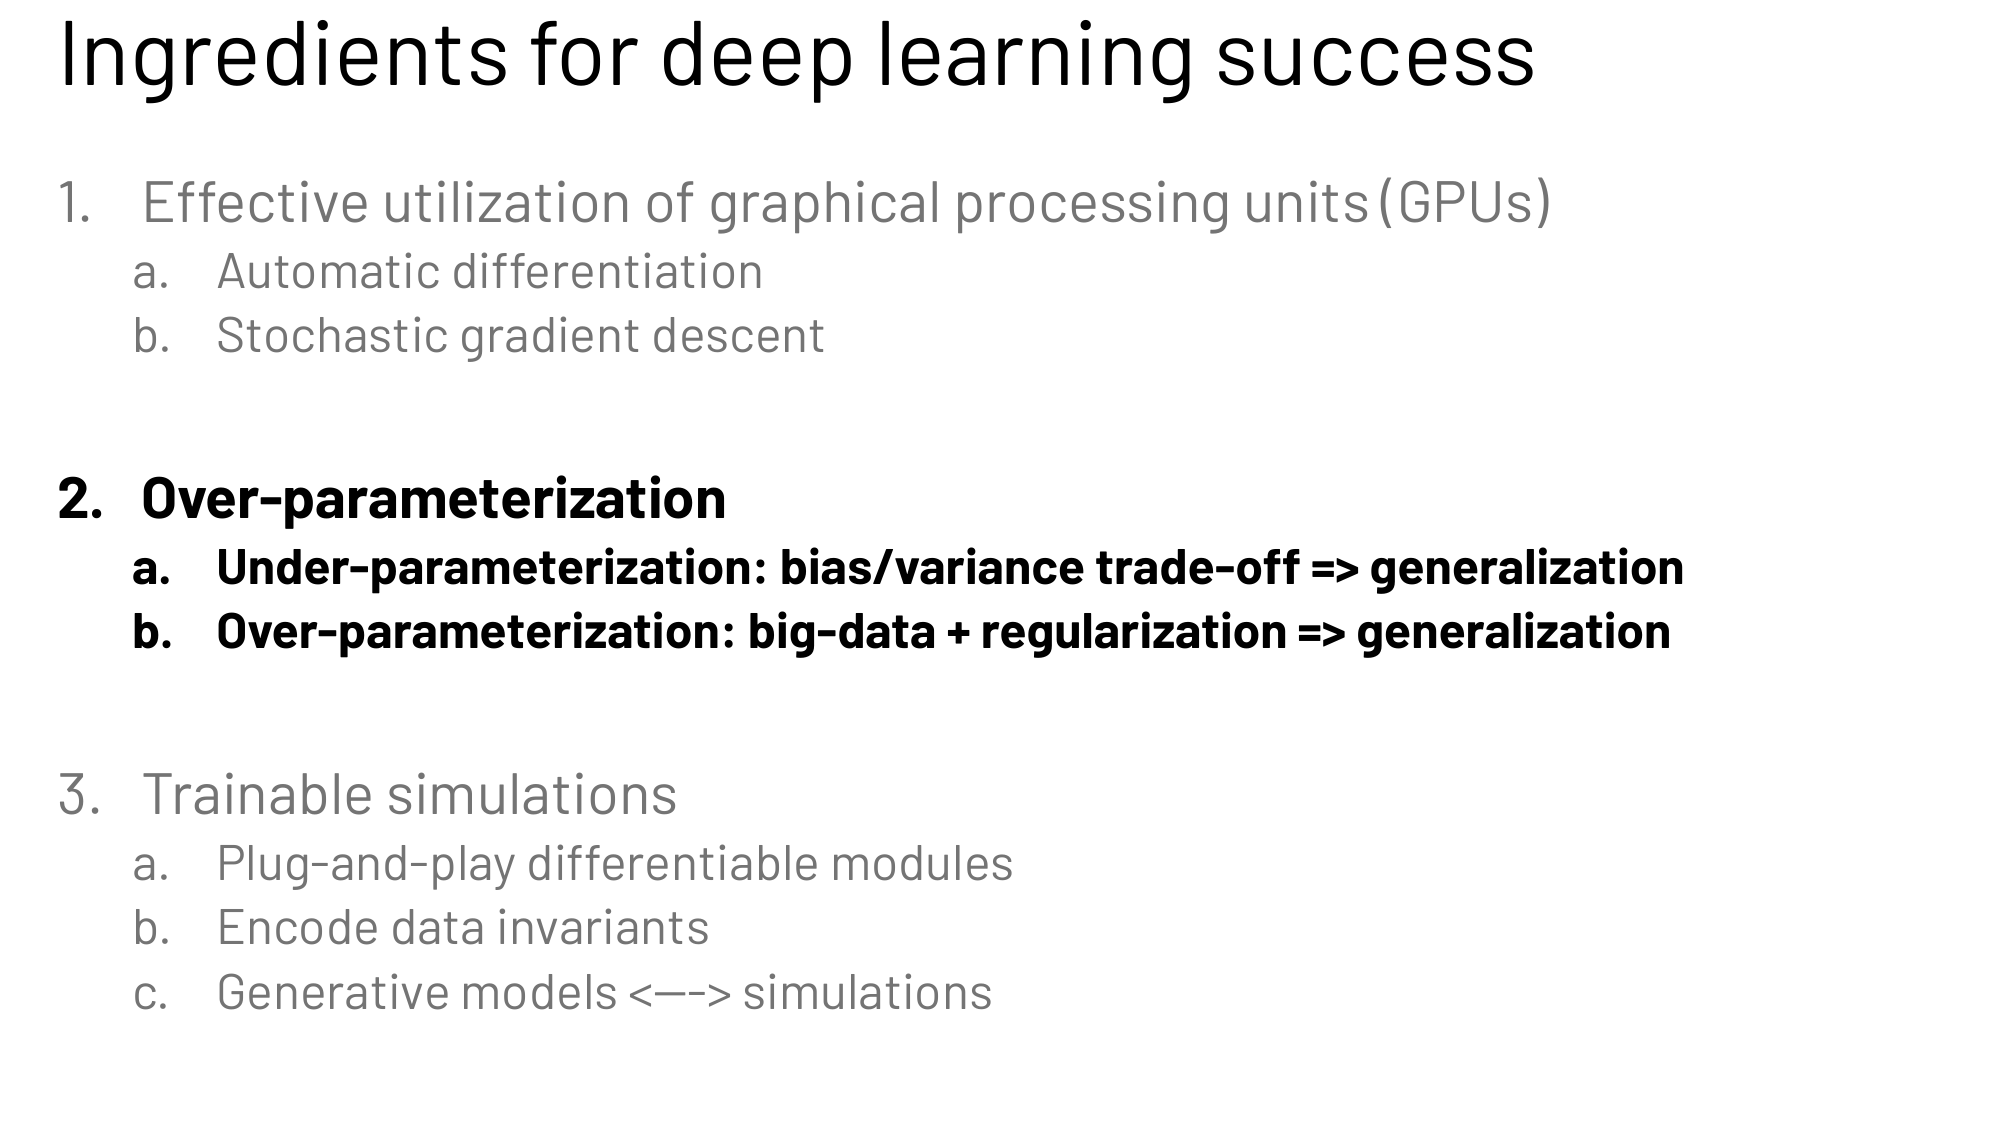

# Ingredients for deep learning success
Effective utilization of graphical processing units (GPUs)
Automatic differentiation
Stochastic gradient descent

Over-parameterization
Under-parameterization: bias/variance trade-off => generalization
Over-parameterization: big-data + regularization => generalization

Trainable simulations
Plug-and-play differentiable modules
Encode data invariants
Generative models <---> simulations